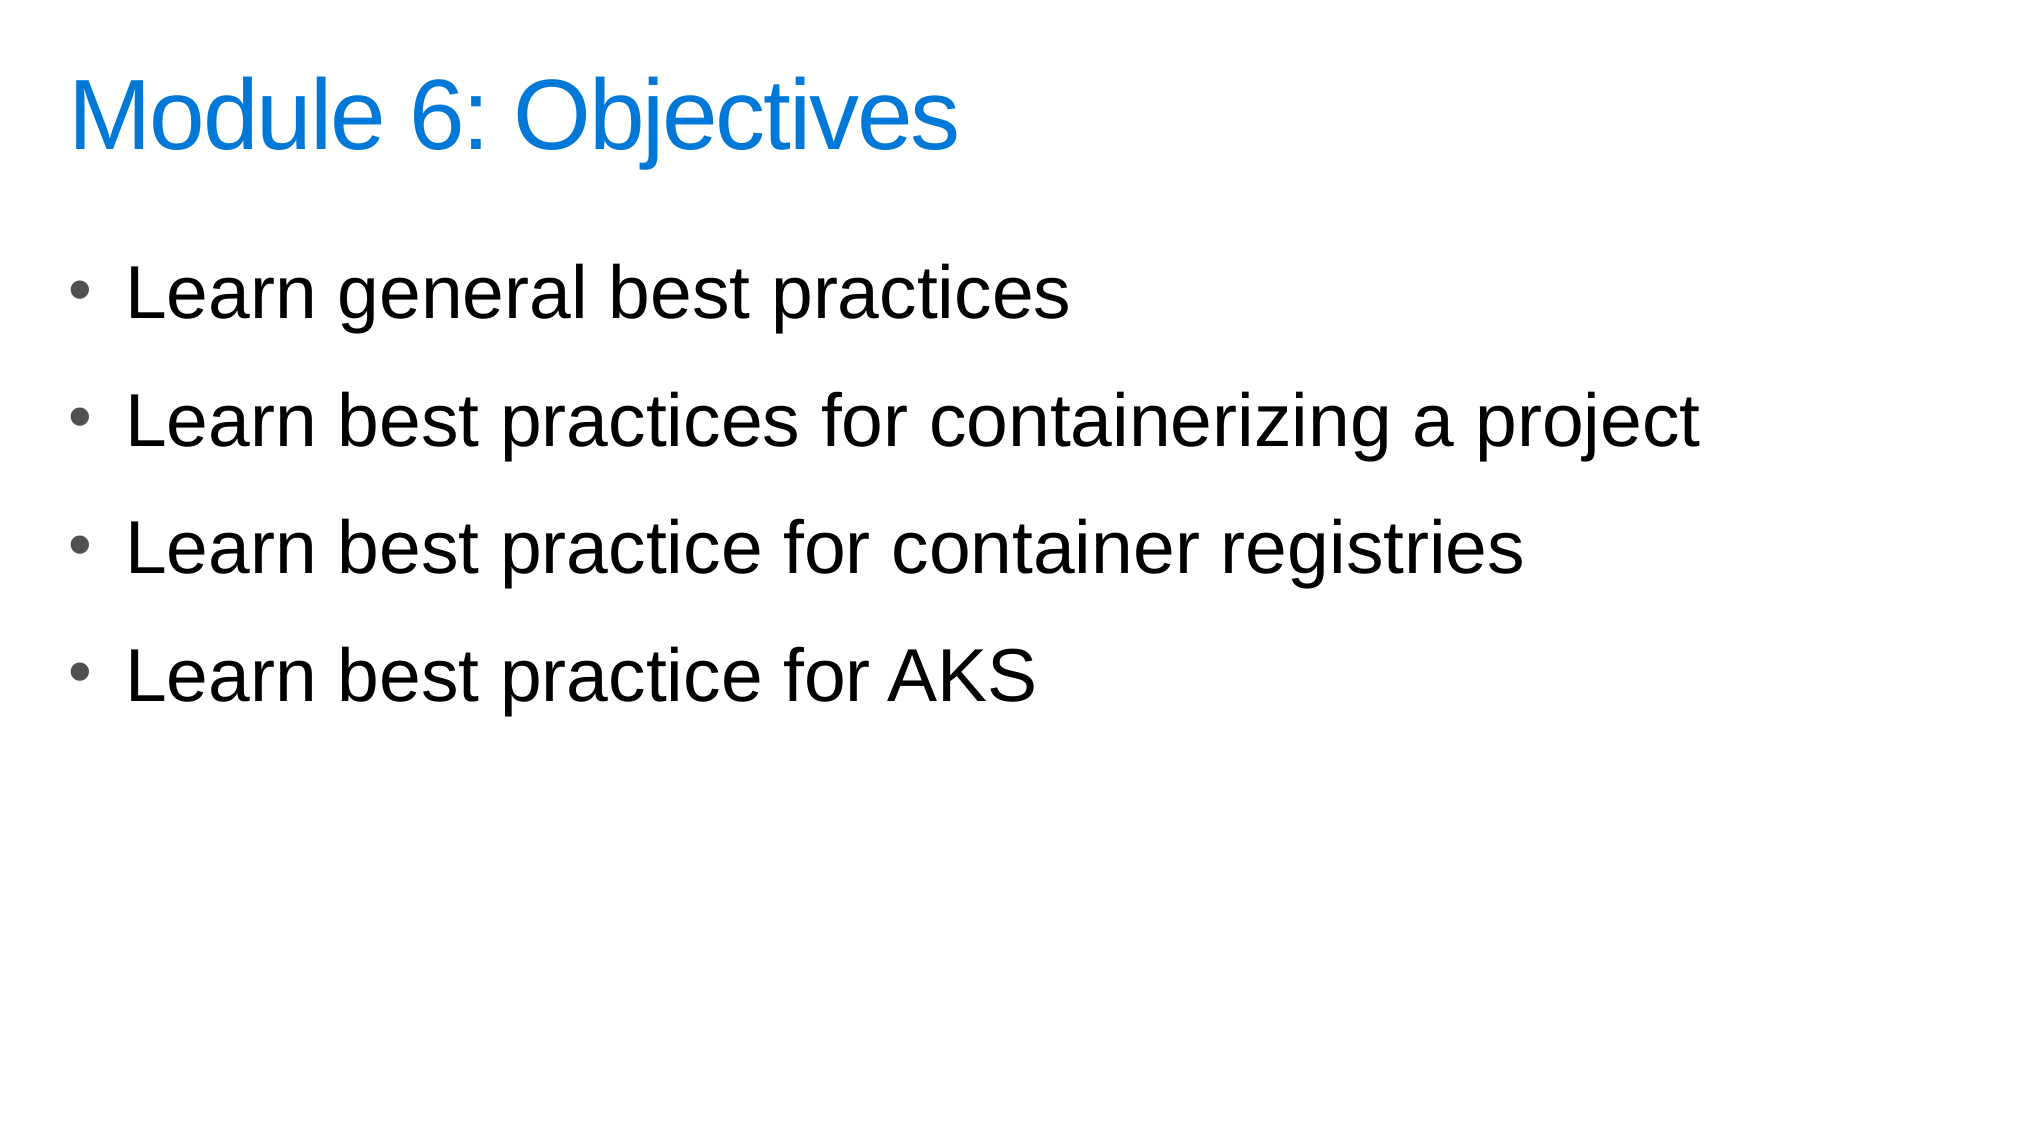

# Module 6: Objectives
Learn general best practices
Learn best practices for containerizing a project
Learn best practice for container registries
Learn best practice for AKS